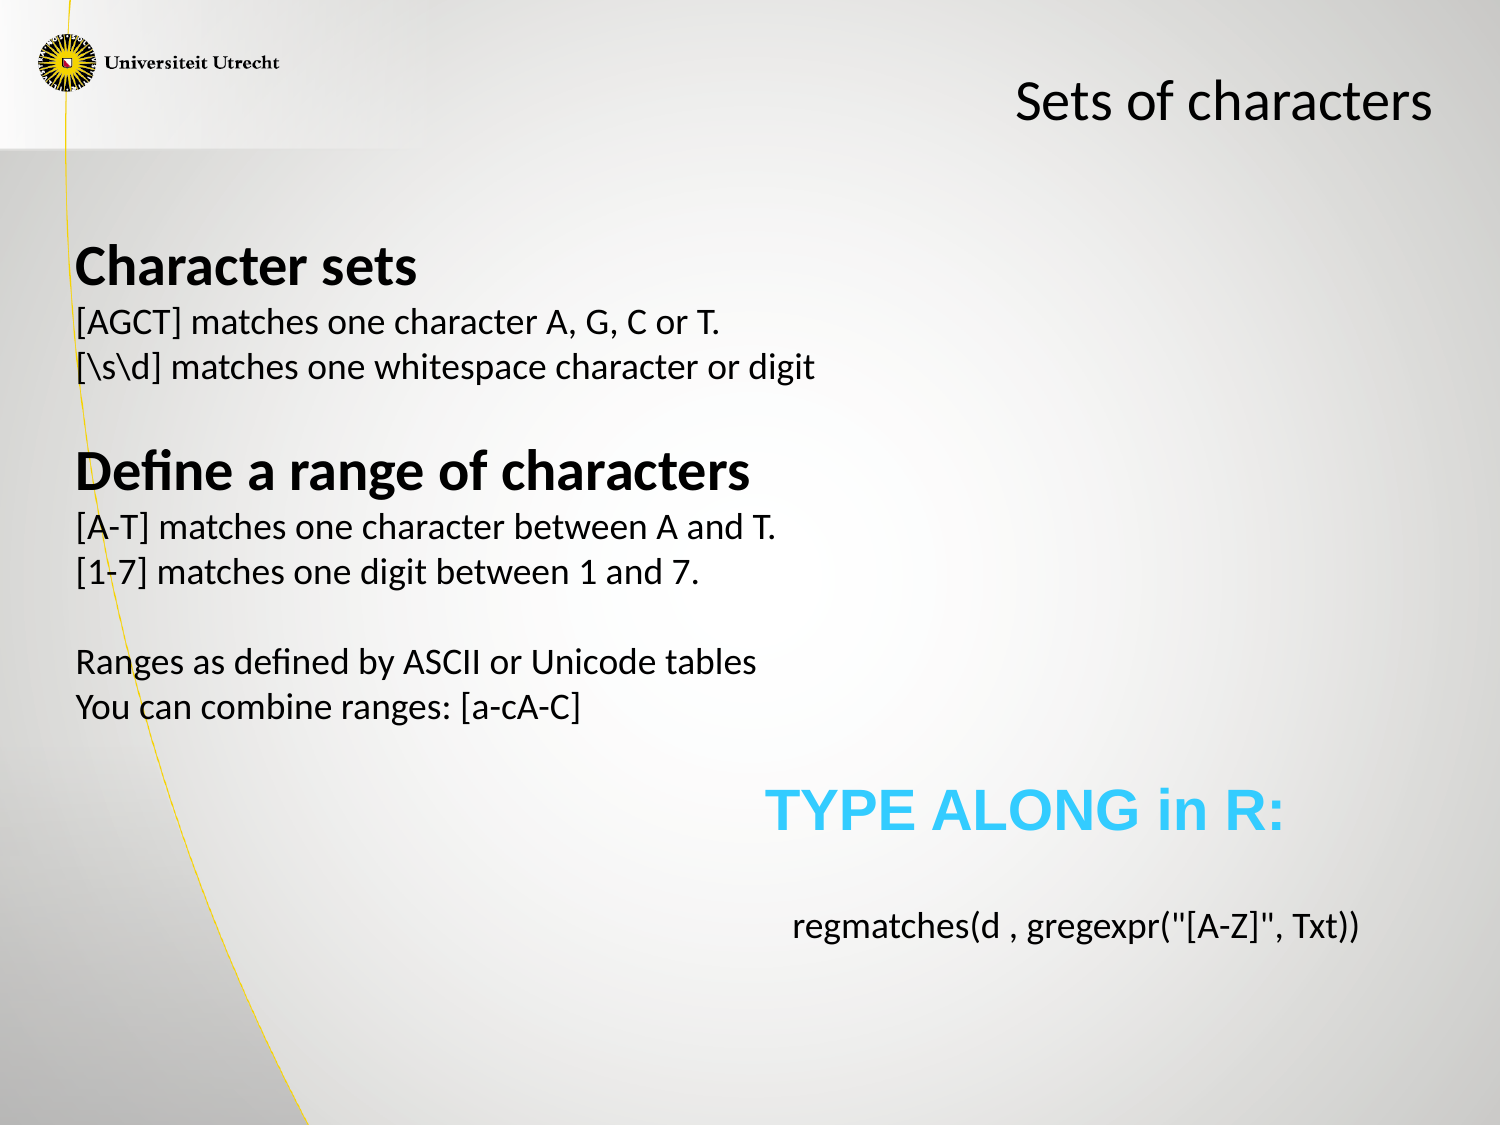

Sets of characters
Character sets
[AGCT] matches one character A, G, C or T.
[\s\d] matches one whitespace character or digit

Define a range of characters
[A-T] matches one character between A and T.
[1-7] matches one digit between 1 and 7.

Ranges as defined by ASCII or Unicode tables
You can combine ranges: [a-cA-C]
TYPE ALONG in R:
regmatches(d , gregexpr("[A-Z]", Txt))